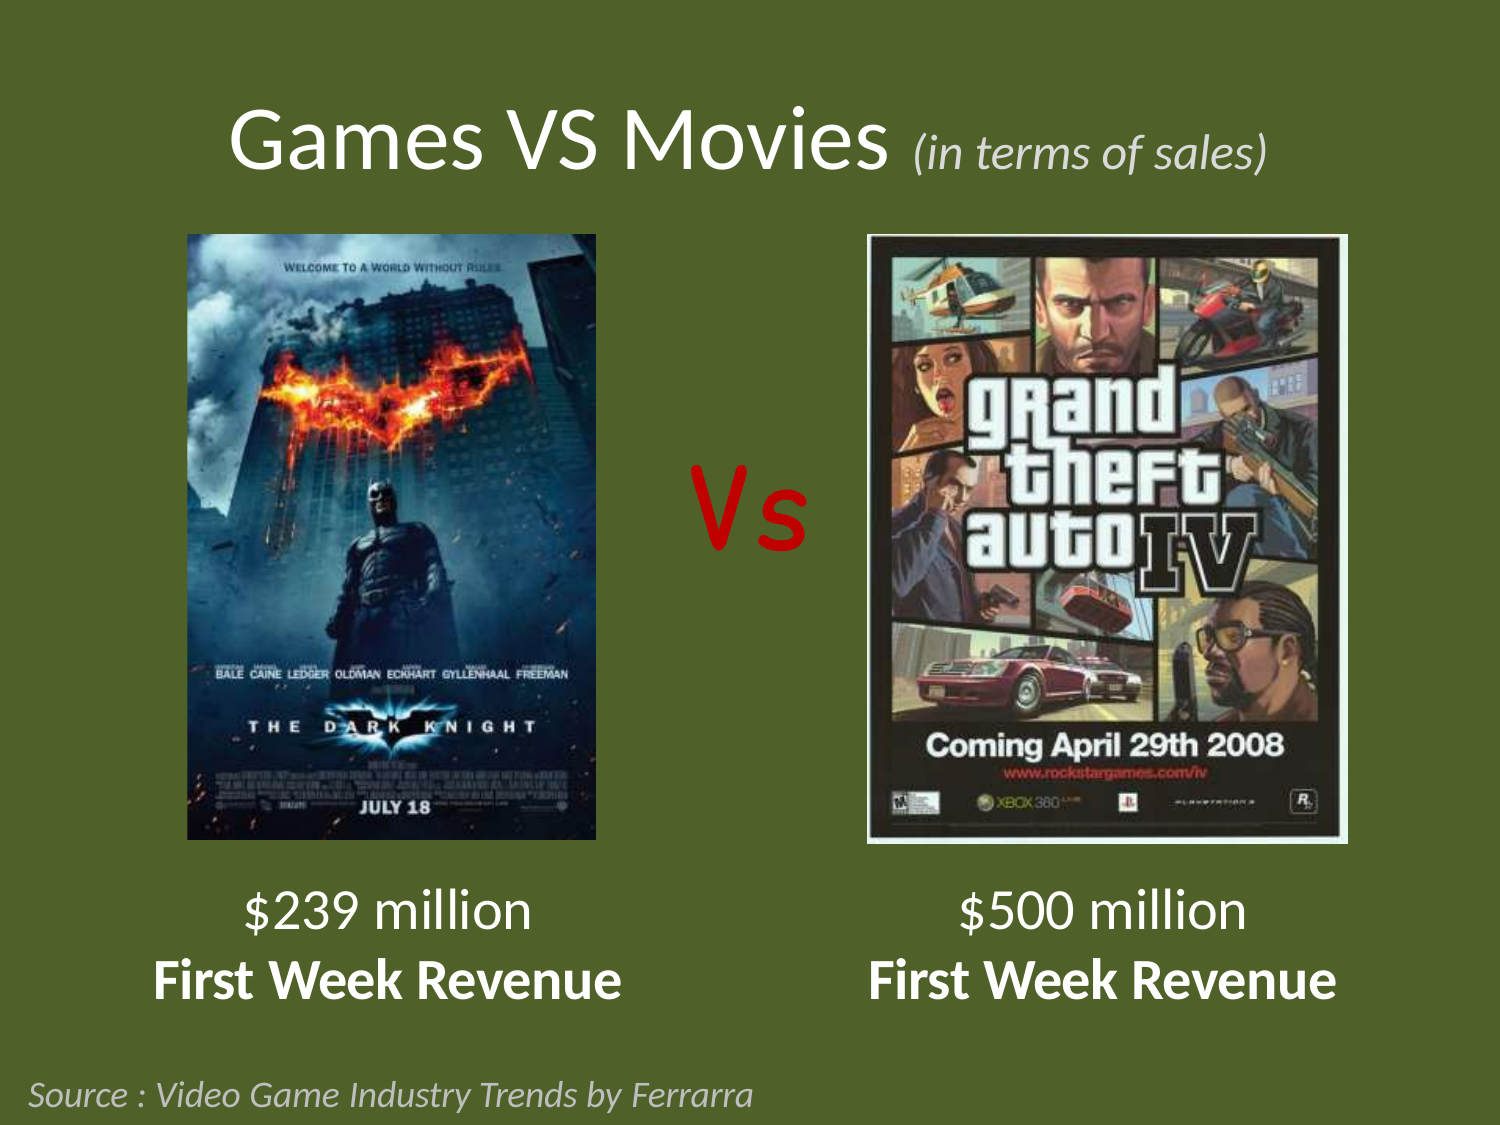

# Games VS Movies (in terms of sales)

Vs
$239 million
First Week Revenue
$500 million
First Week Revenue
Source : Video Game Industry Trends by Ferrarra